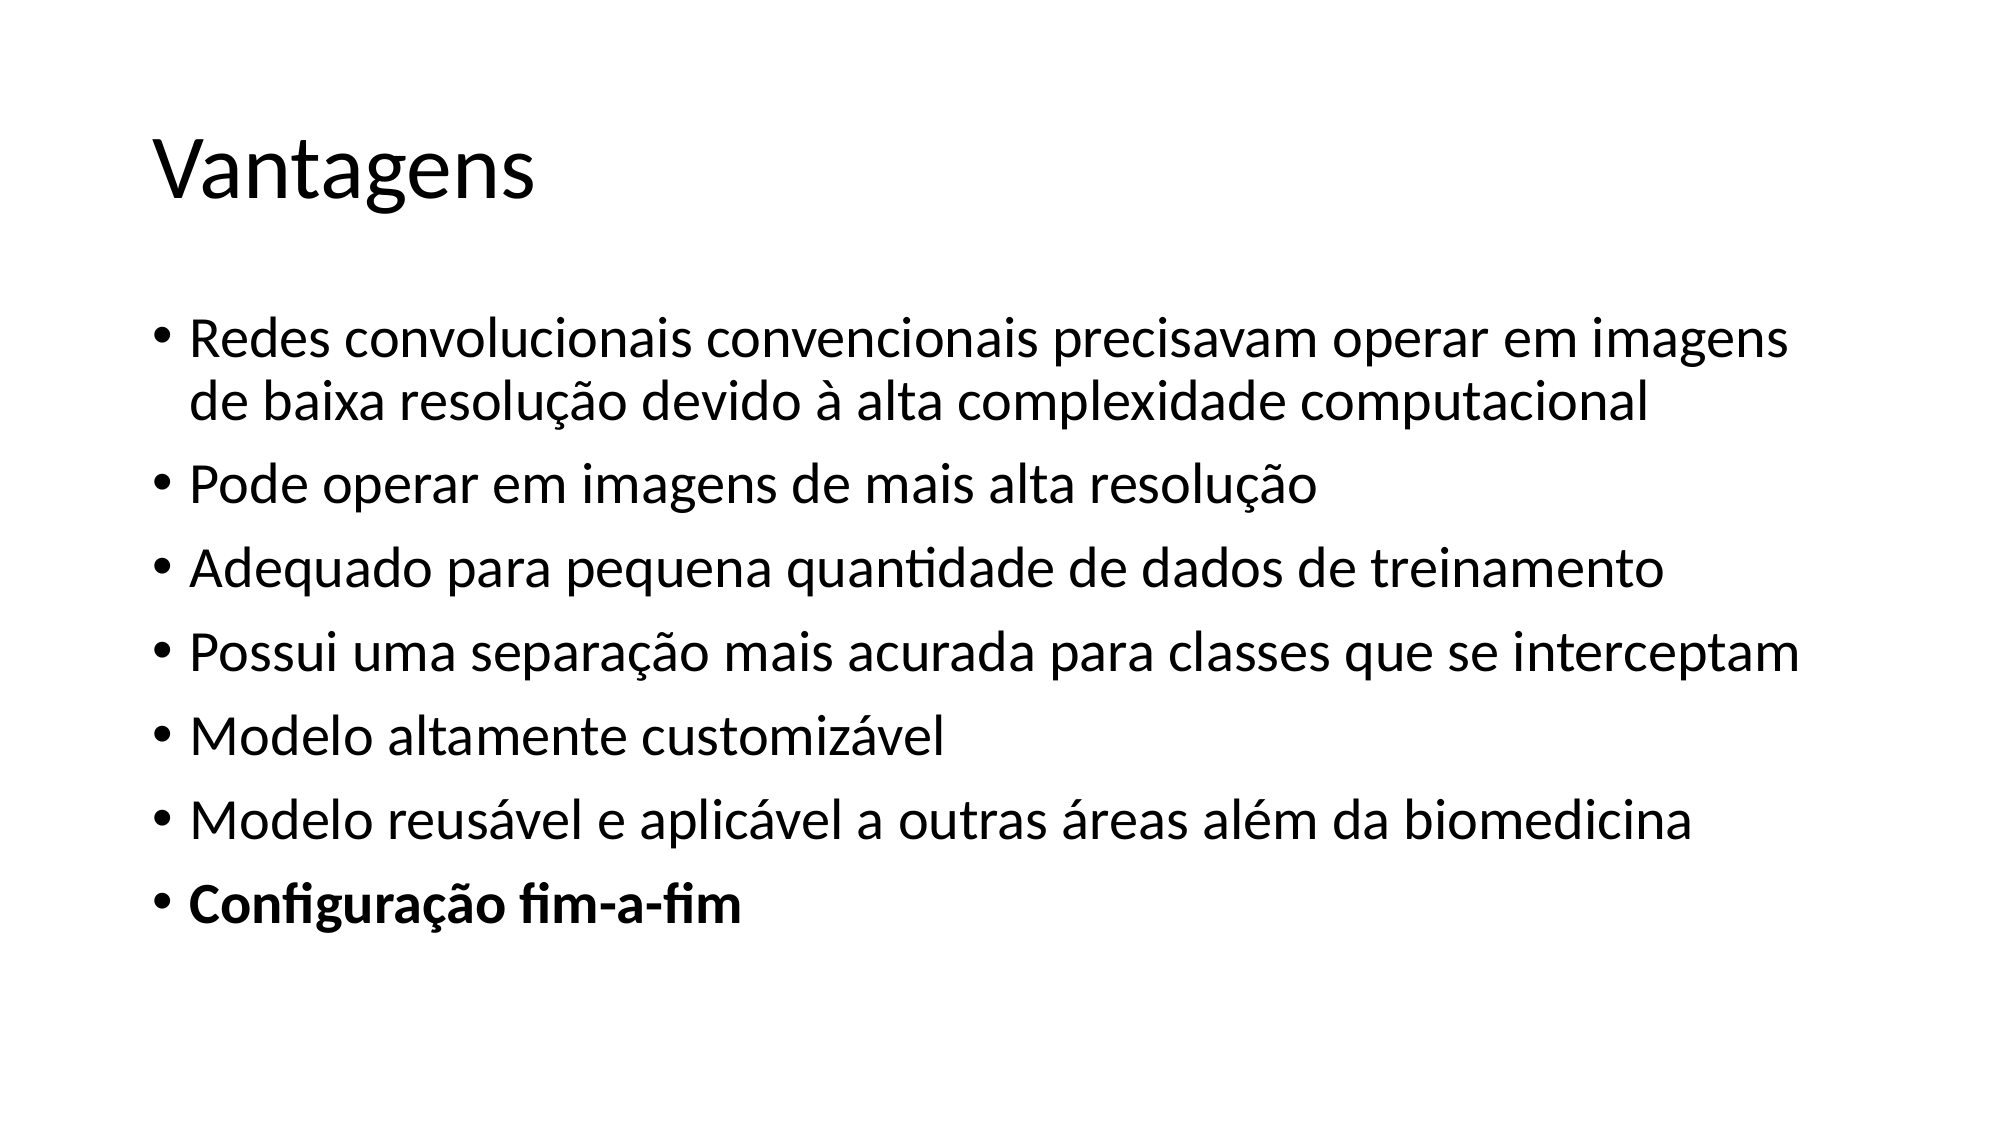

# Vantagens
Redes convolucionais convencionais precisavam operar em imagens de baixa resolução devido à alta complexidade computacional
Pode operar em imagens de mais alta resolução
Adequado para pequena quantidade de dados de treinamento
Possui uma separação mais acurada para classes que se interceptam
Modelo altamente customizável
Modelo reusável e aplicável a outras áreas além da biomedicina
Configuração fim-a-fim